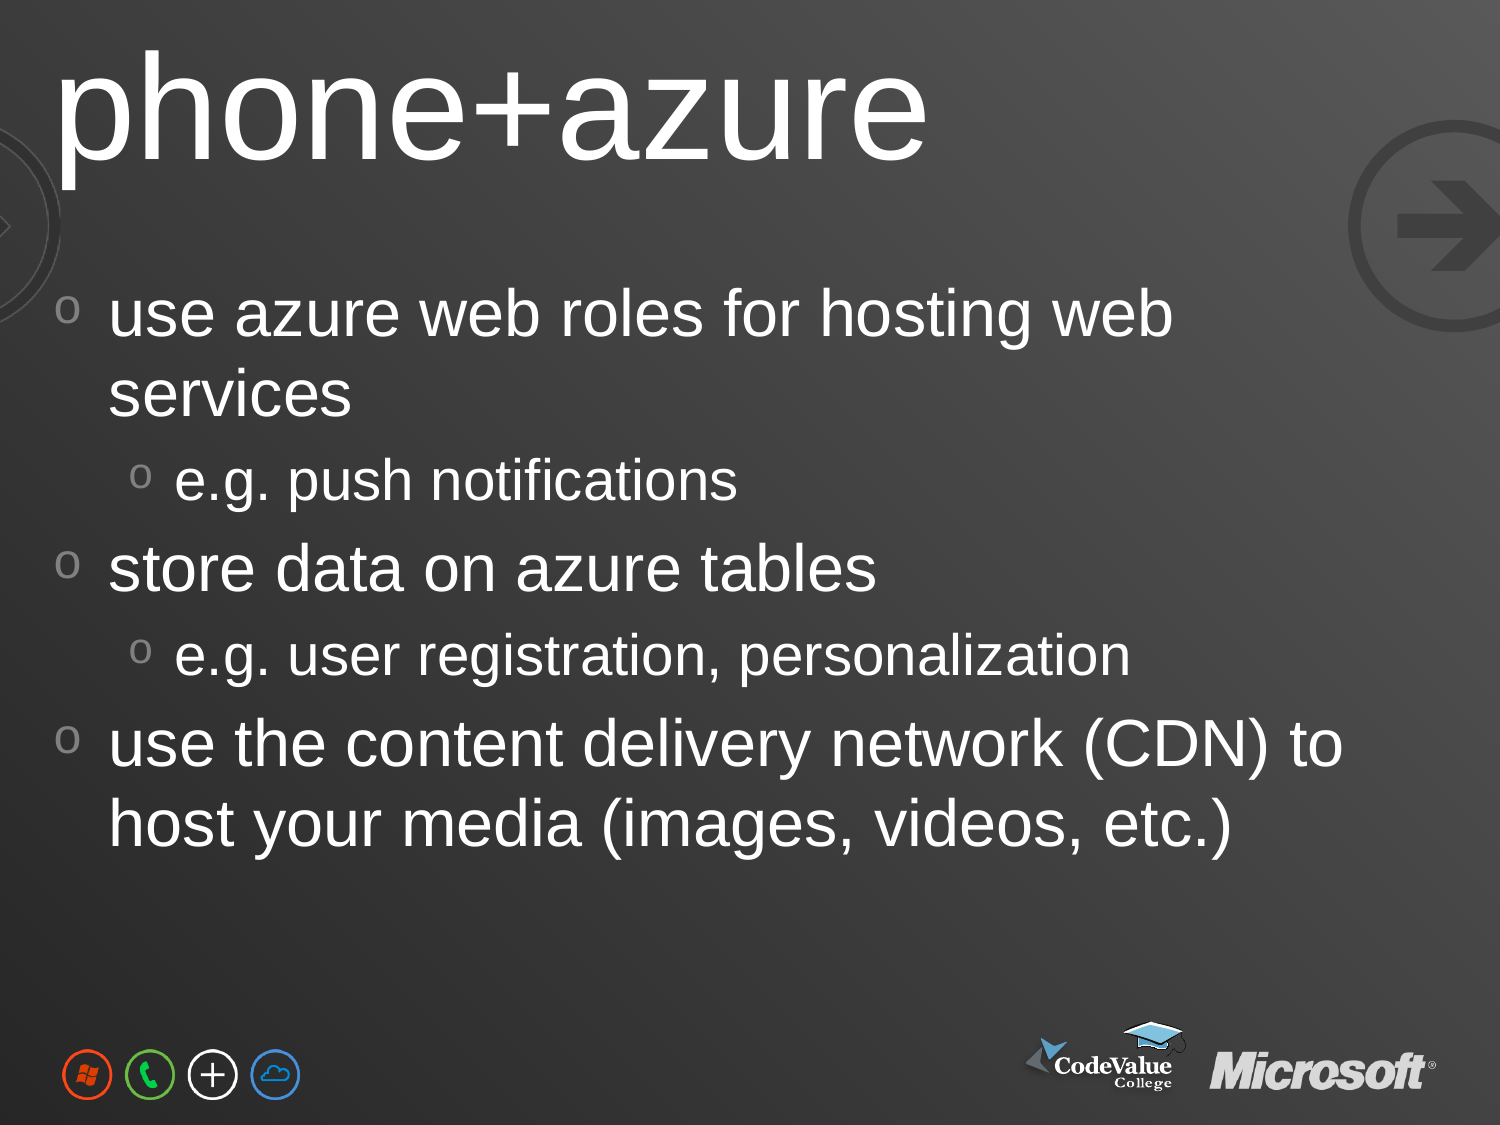

# phone+azure

use azure web roles for hosting web services
e.g. push notifications
store data on azure tables
e.g. user registration, personalization
use the content delivery network (CDN) to host your media (images, videos, etc.)